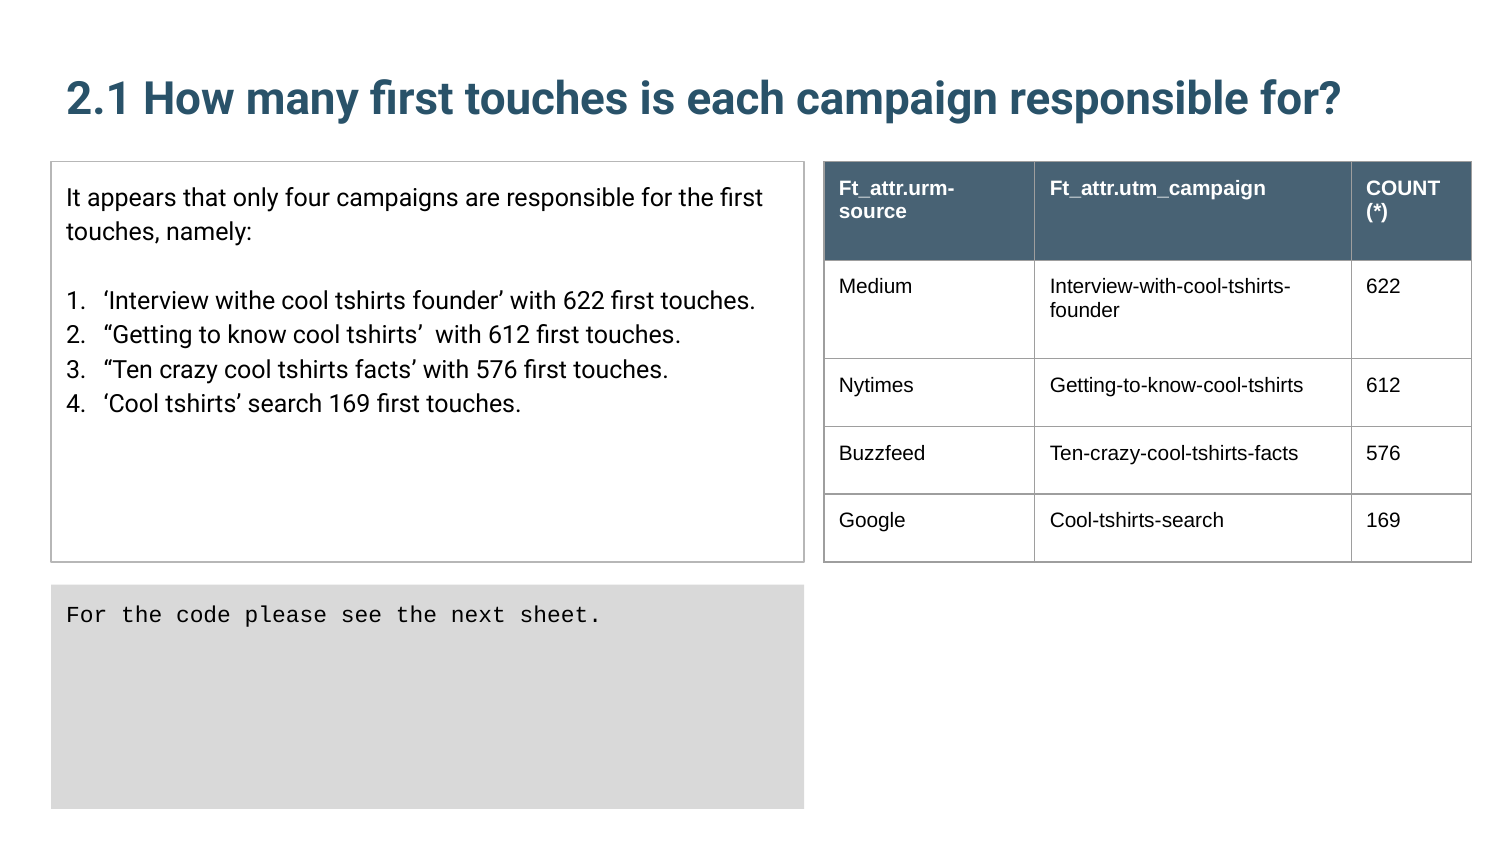

2.1 How many first touches is each campaign responsible for?
It appears that only four campaigns are responsible for the first touches, namely:

‘Interview withe cool tshirts founder’ with 622 first touches.
“Getting to know cool tshirts’  with 612 first touches.
“Ten crazy cool tshirts facts’ with 576 first touches.
‘Cool tshirts’ search 169 first touches.
| Ft\_attr.urm-source | Ft\_attr.utm\_campaign | COUNT (\*) |
| --- | --- | --- |
| Medium | Interview-with-cool-tshirts-founder | 622 |
| Nytimes | Getting-to-know-cool-tshirts | 612 |
| Buzzfeed | Ten-crazy-cool-tshirts-facts | 576 |
| Google | Cool-tshirts-search | 169 |
For the code please see the next sheet.